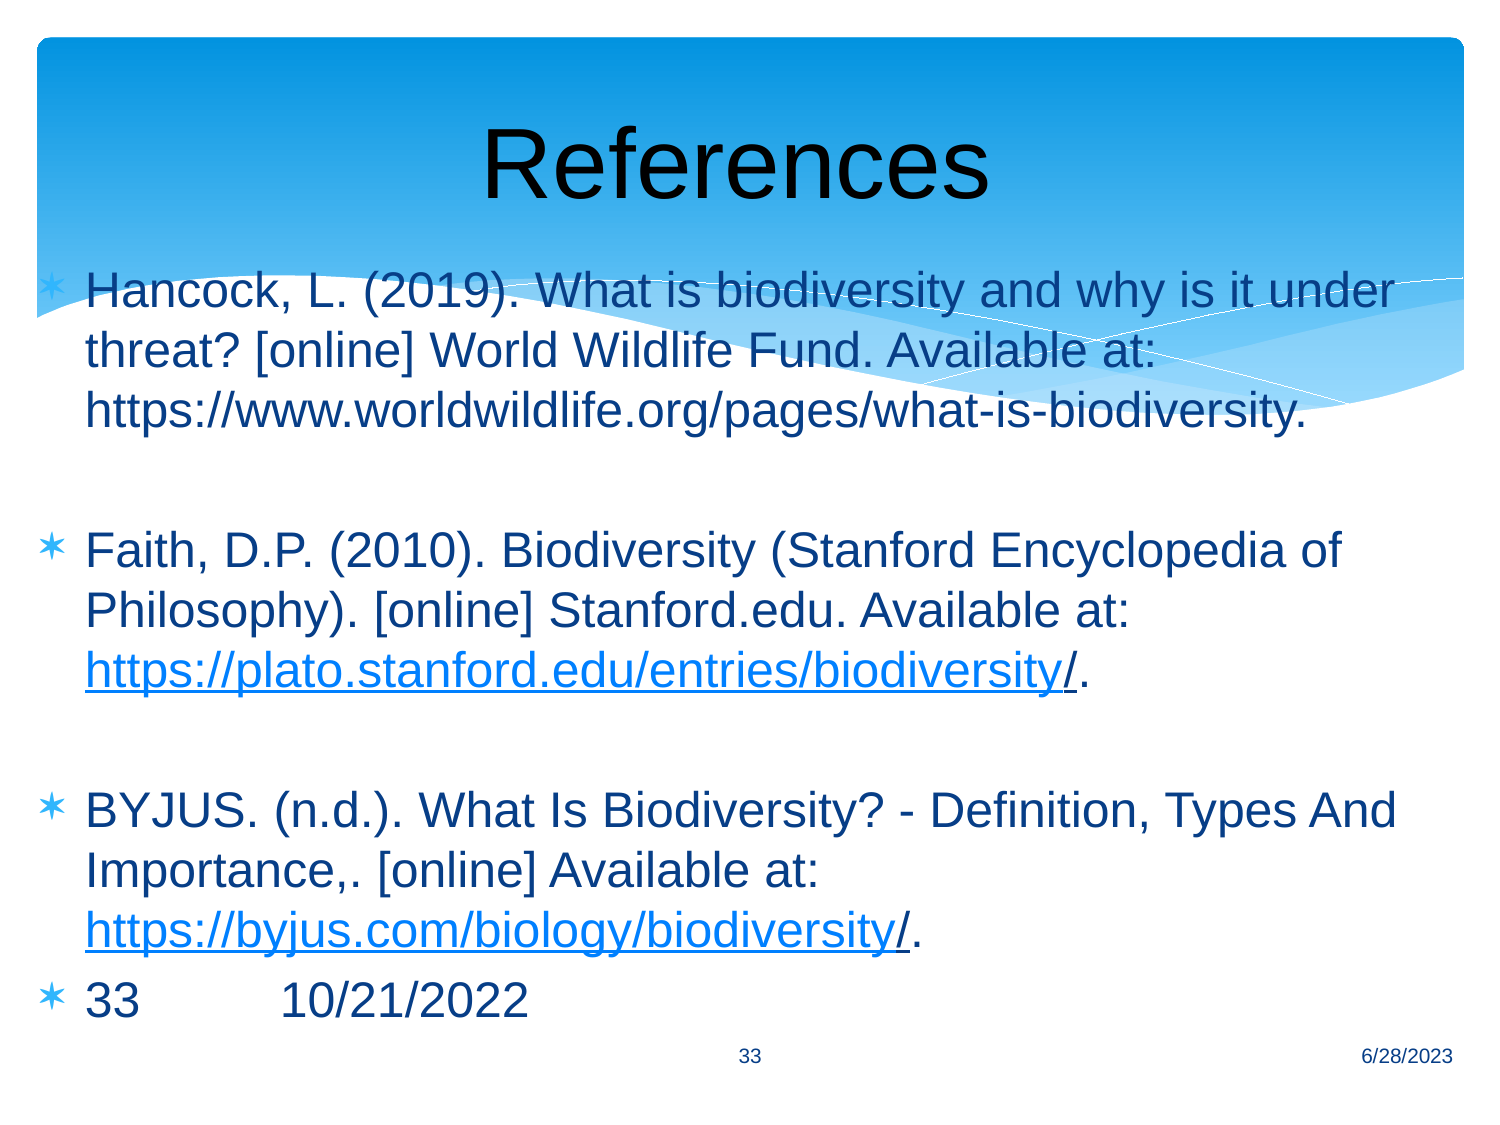

# References
Hancock, L. (2019). What is biodiversity and why is it under threat? [online] World Wildlife Fund. Available at: https://www.worldwildlife.org/pages/what-is-biodiversity.

Faith, D.P. (2010). Biodiversity (Stanford Encyclopedia of Philosophy). [online] Stanford.edu. Available at: https://plato.stanford.edu/entries/biodiversity/.

BYJUS. (n.d.). What Is Biodiversity? - Definition, Types And Importance,. [online] Available at: https://byjus.com/biology/biodiversity/.
33          10/21/2022
33
6/28/2023